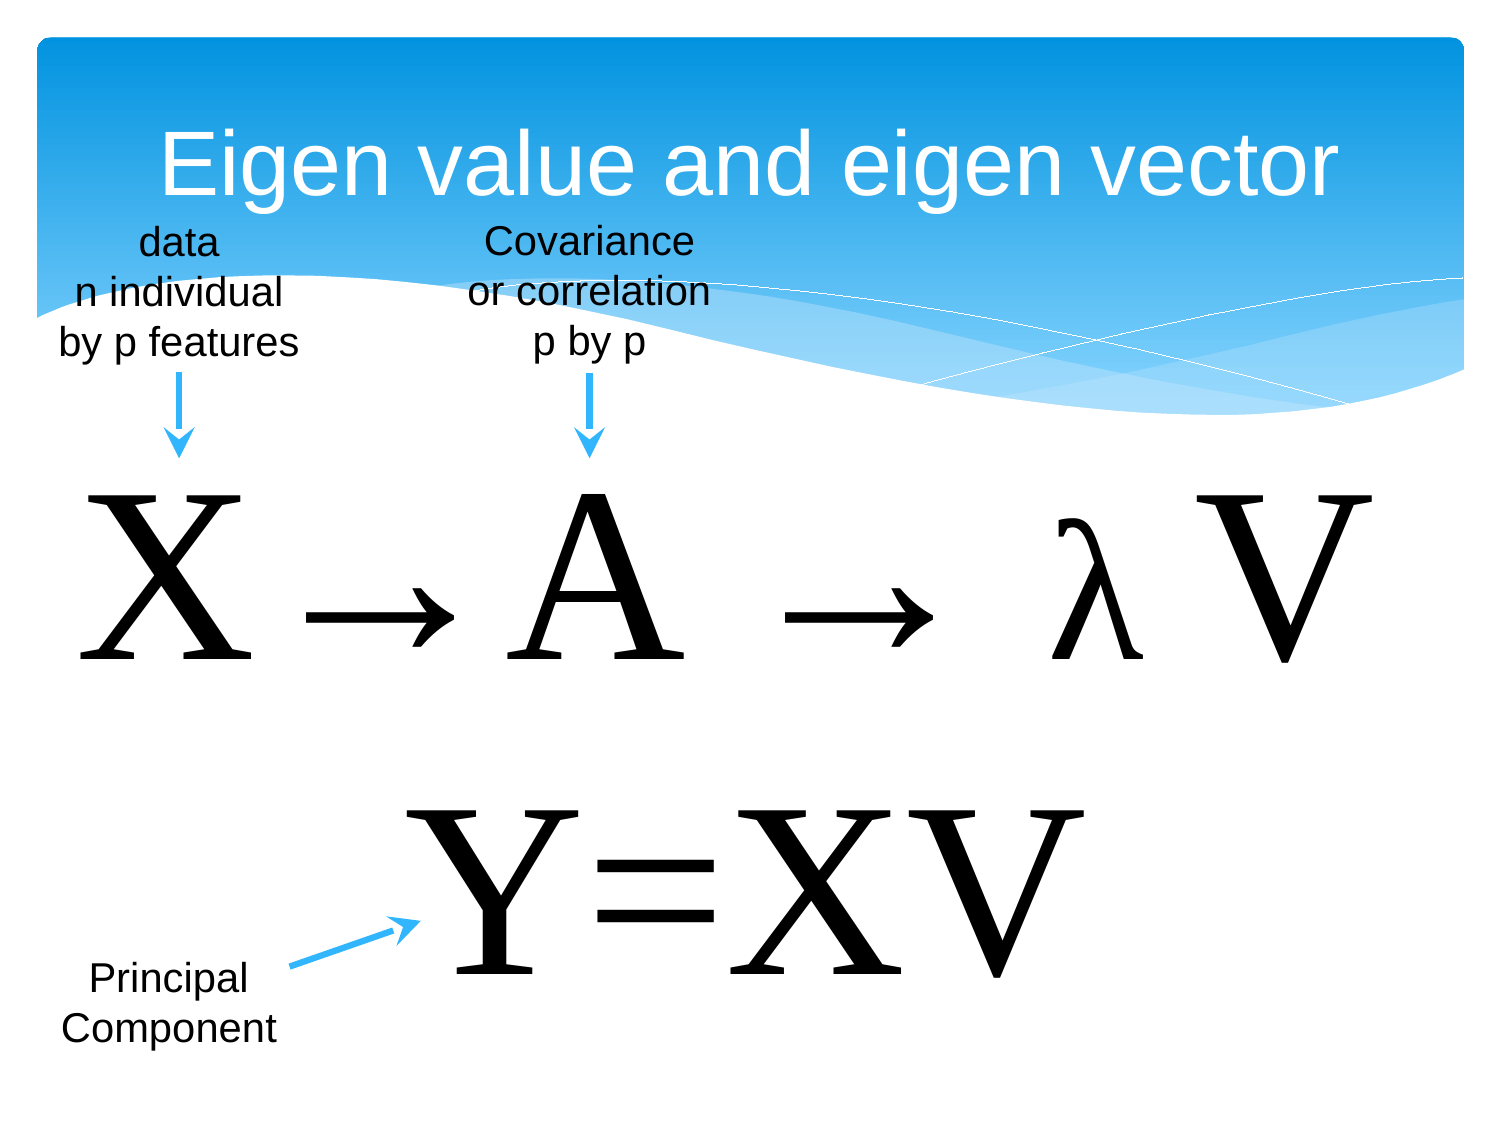

# Eigen value and eigen vector
Covariance or correlation
p by p
data
n individual by p features
X→A → λ V
Y=XV
Principal
Component